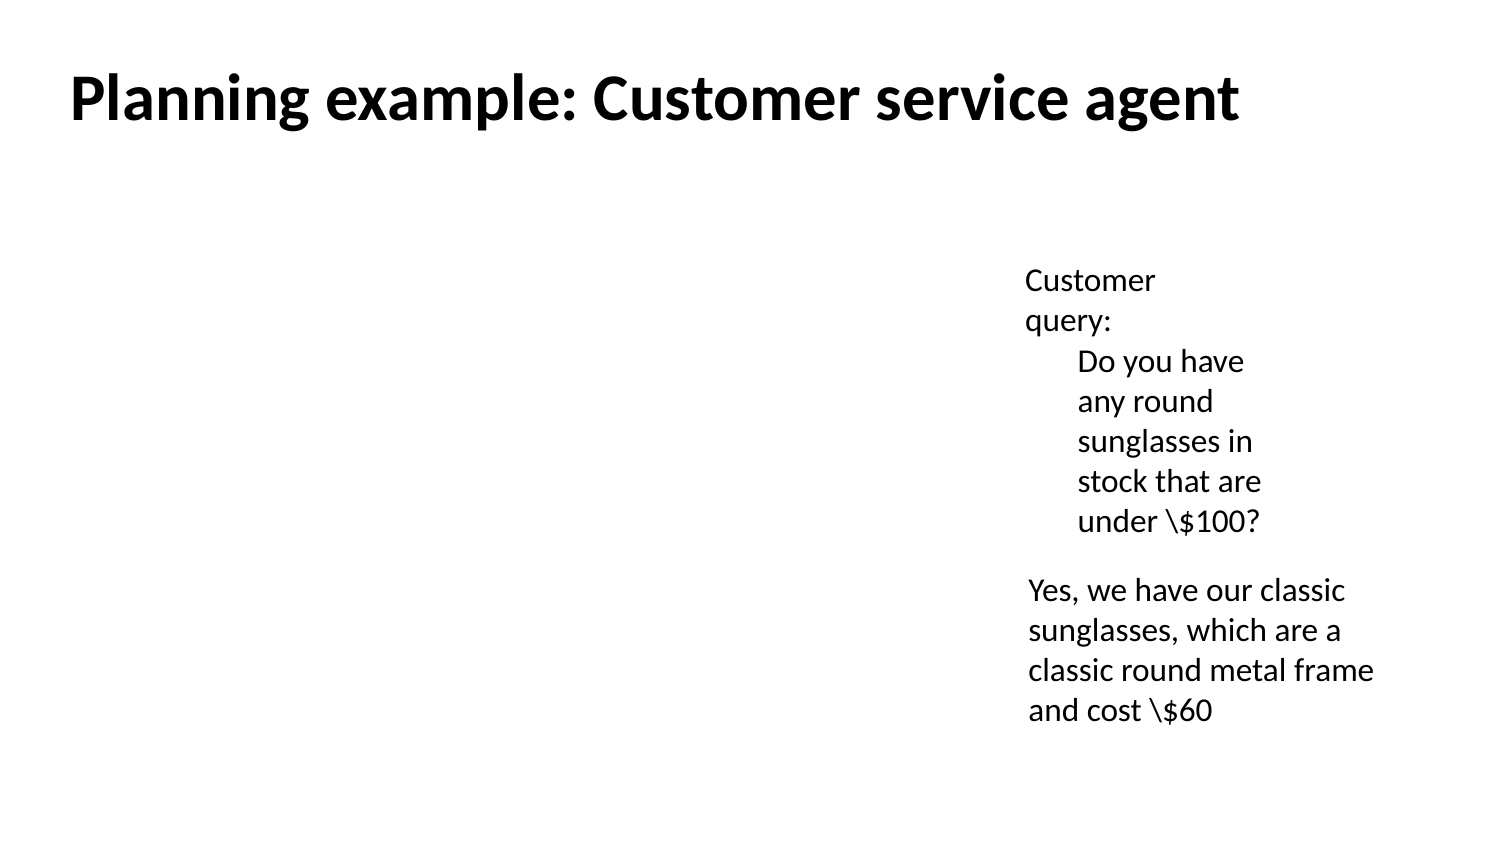

Planning example: Customer service agent
Customer query:
Do you have any round sunglasses in stock that are under \$100?
Yes, we have our classic sunglasses, which are a classic round metal frame and cost \$60